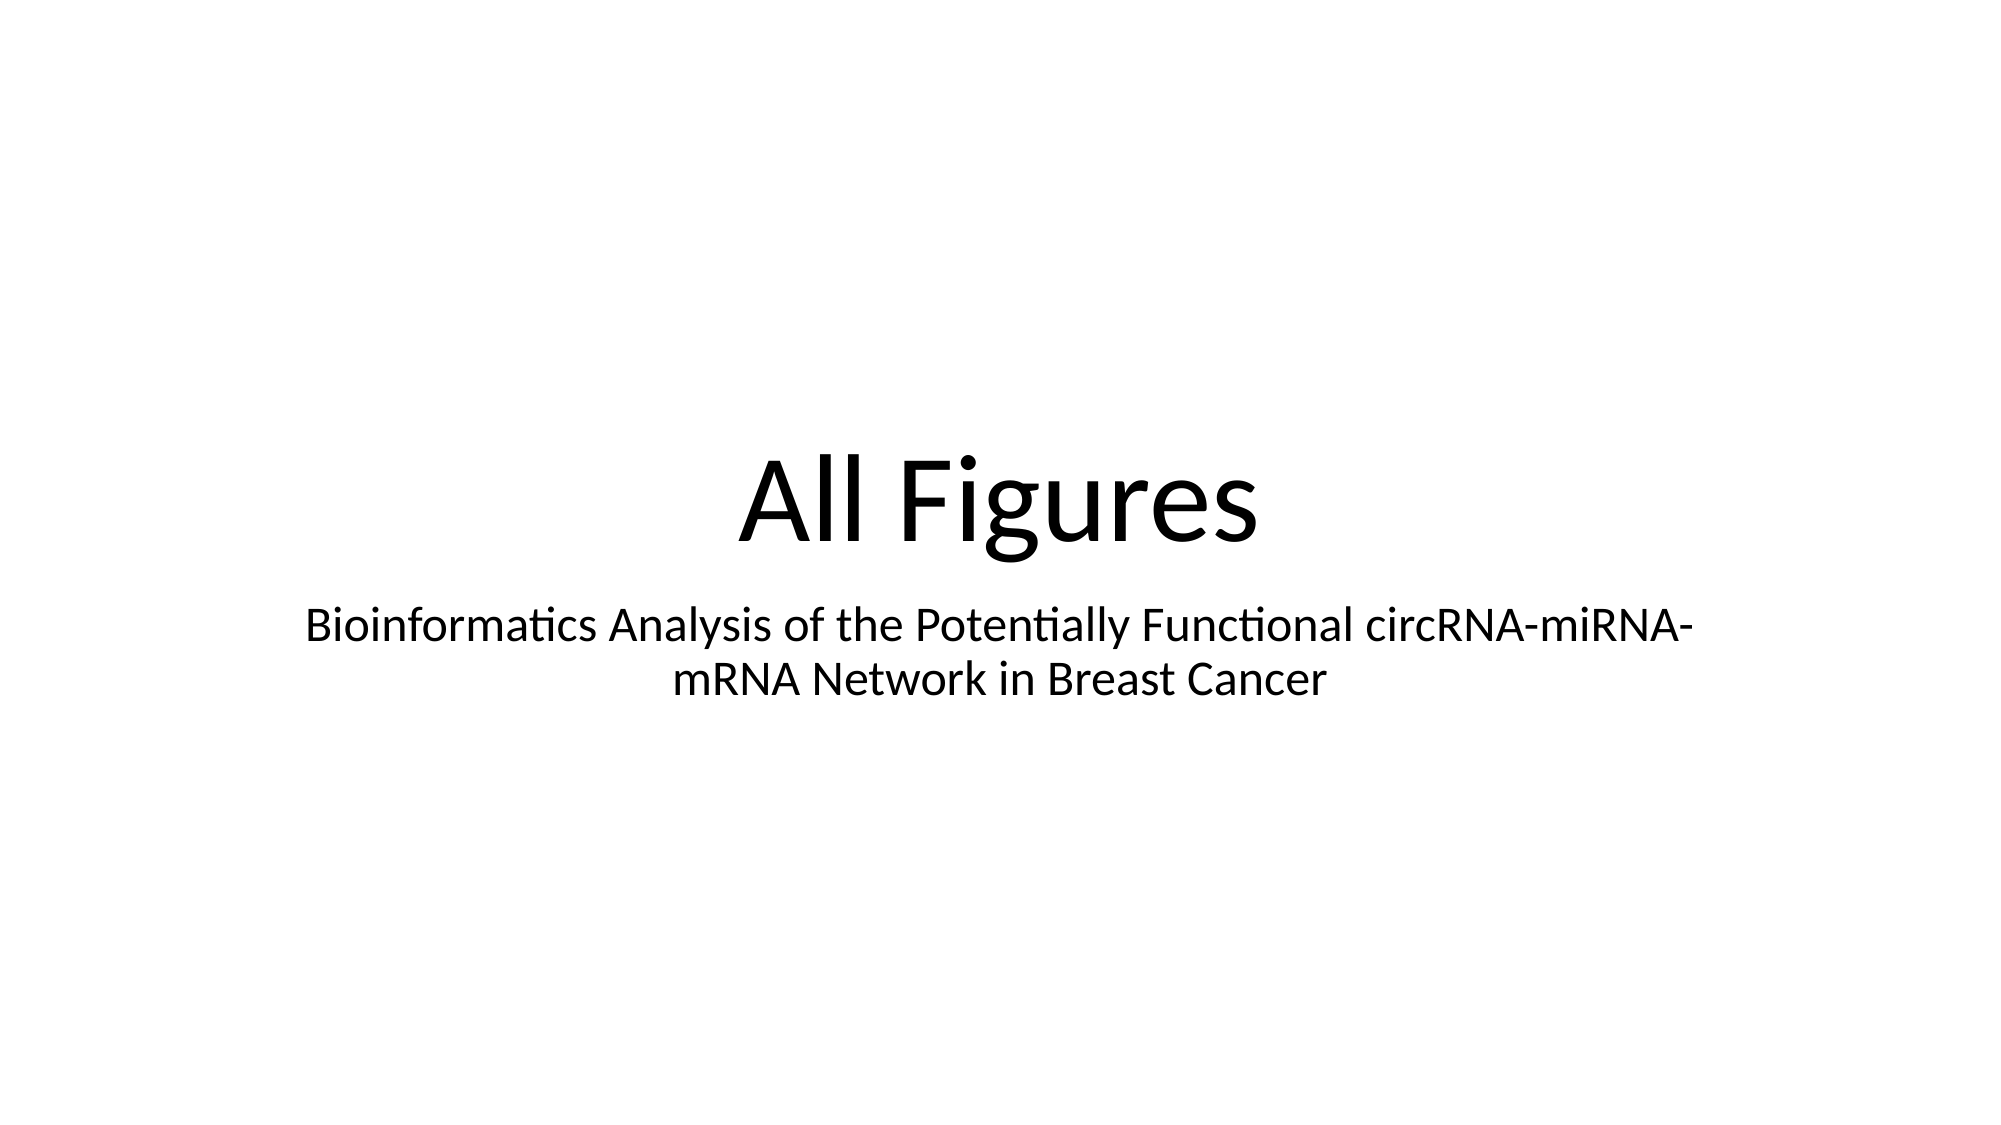

# All Figures
Bioinformatics Analysis of the Potentially Functional circRNA-miRNA-mRNA Network in Breast Cancer